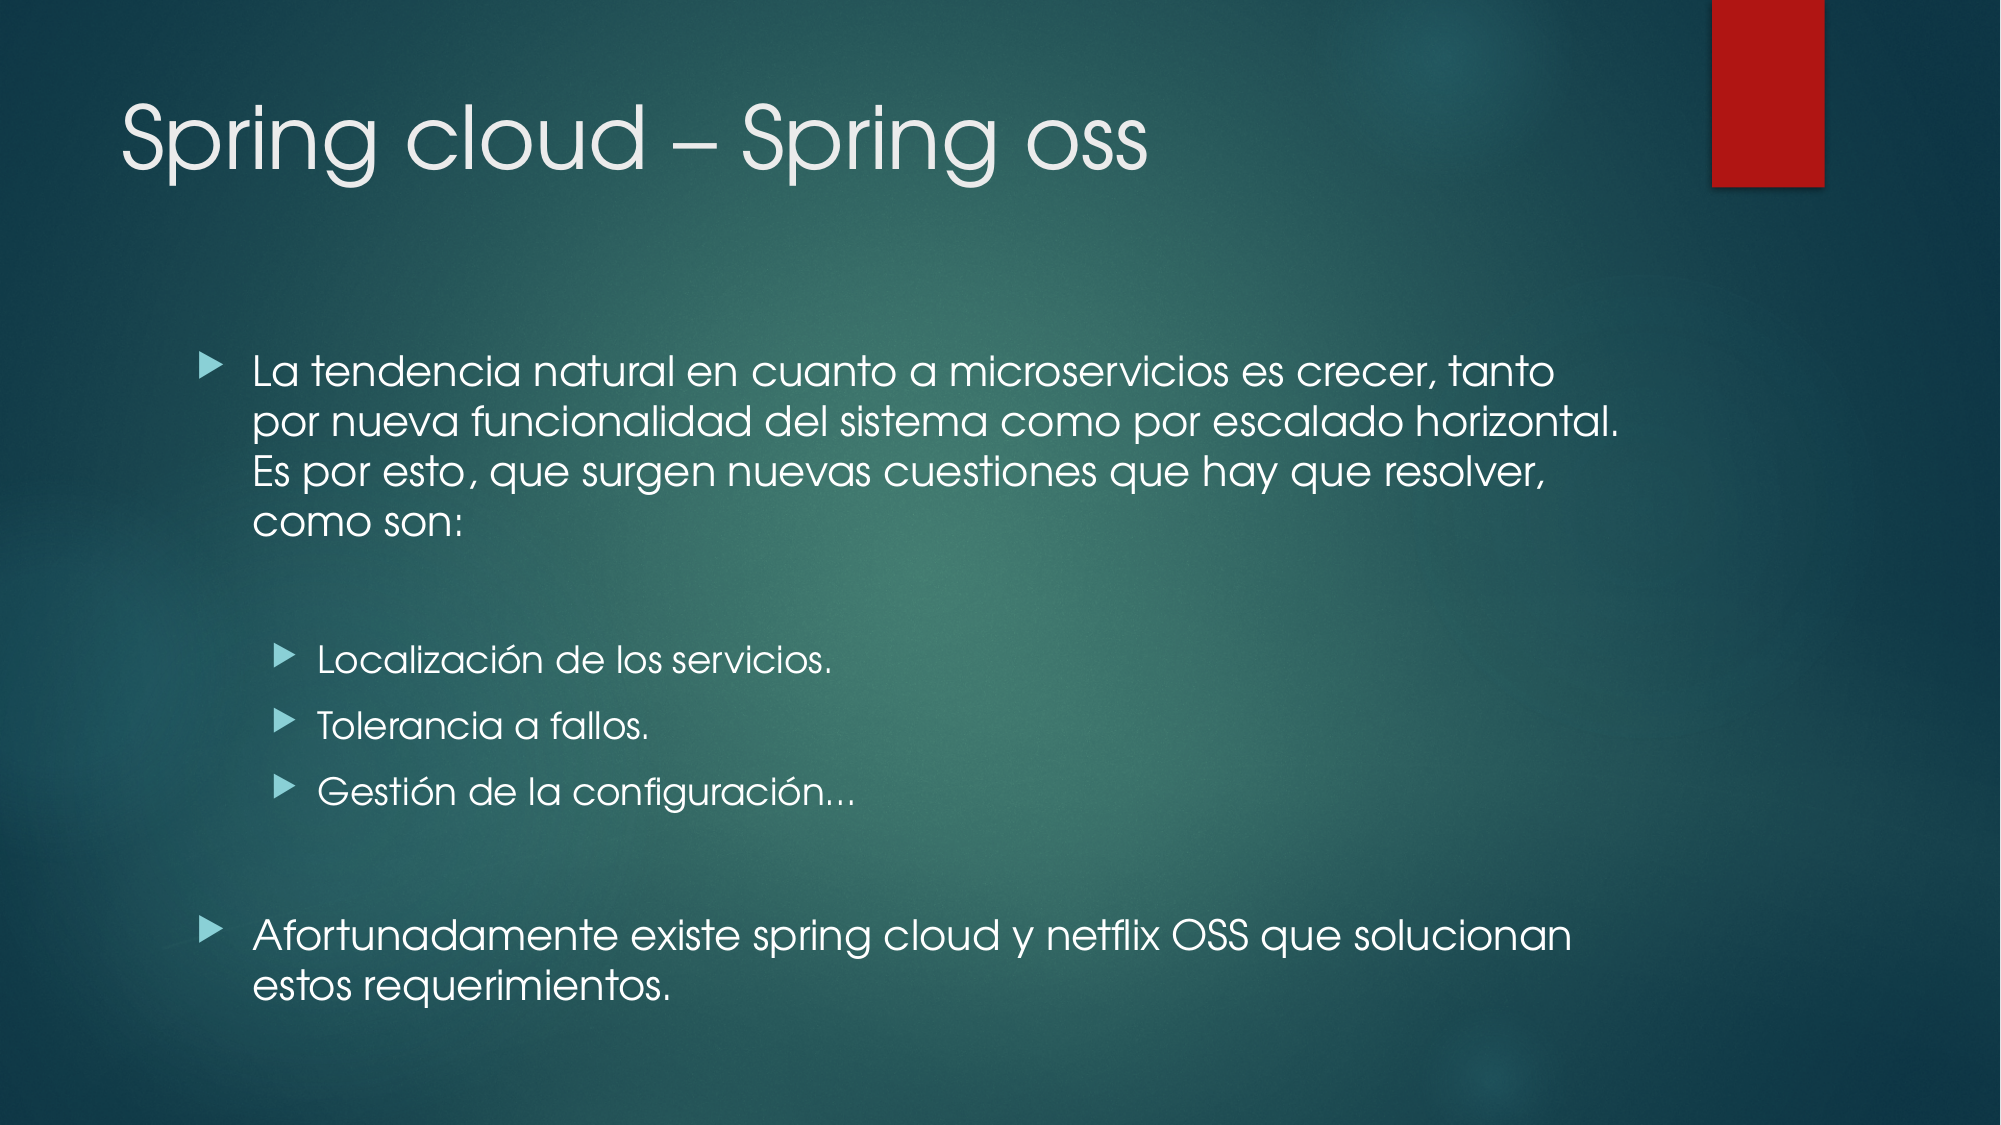

# Spring cloud – Spring oss
La tendencia natural en cuanto a microservicios es crecer, tanto por nueva funcionalidad del sistema como por escalado horizontal. Es por esto, que surgen nuevas cuestiones que hay que resolver, como son:

Localización de los servicios.
Tolerancia a fallos.
Gestión de la configuración…

Afortunadamente existe spring cloud y netflix OSS que solucionan estos requerimientos.